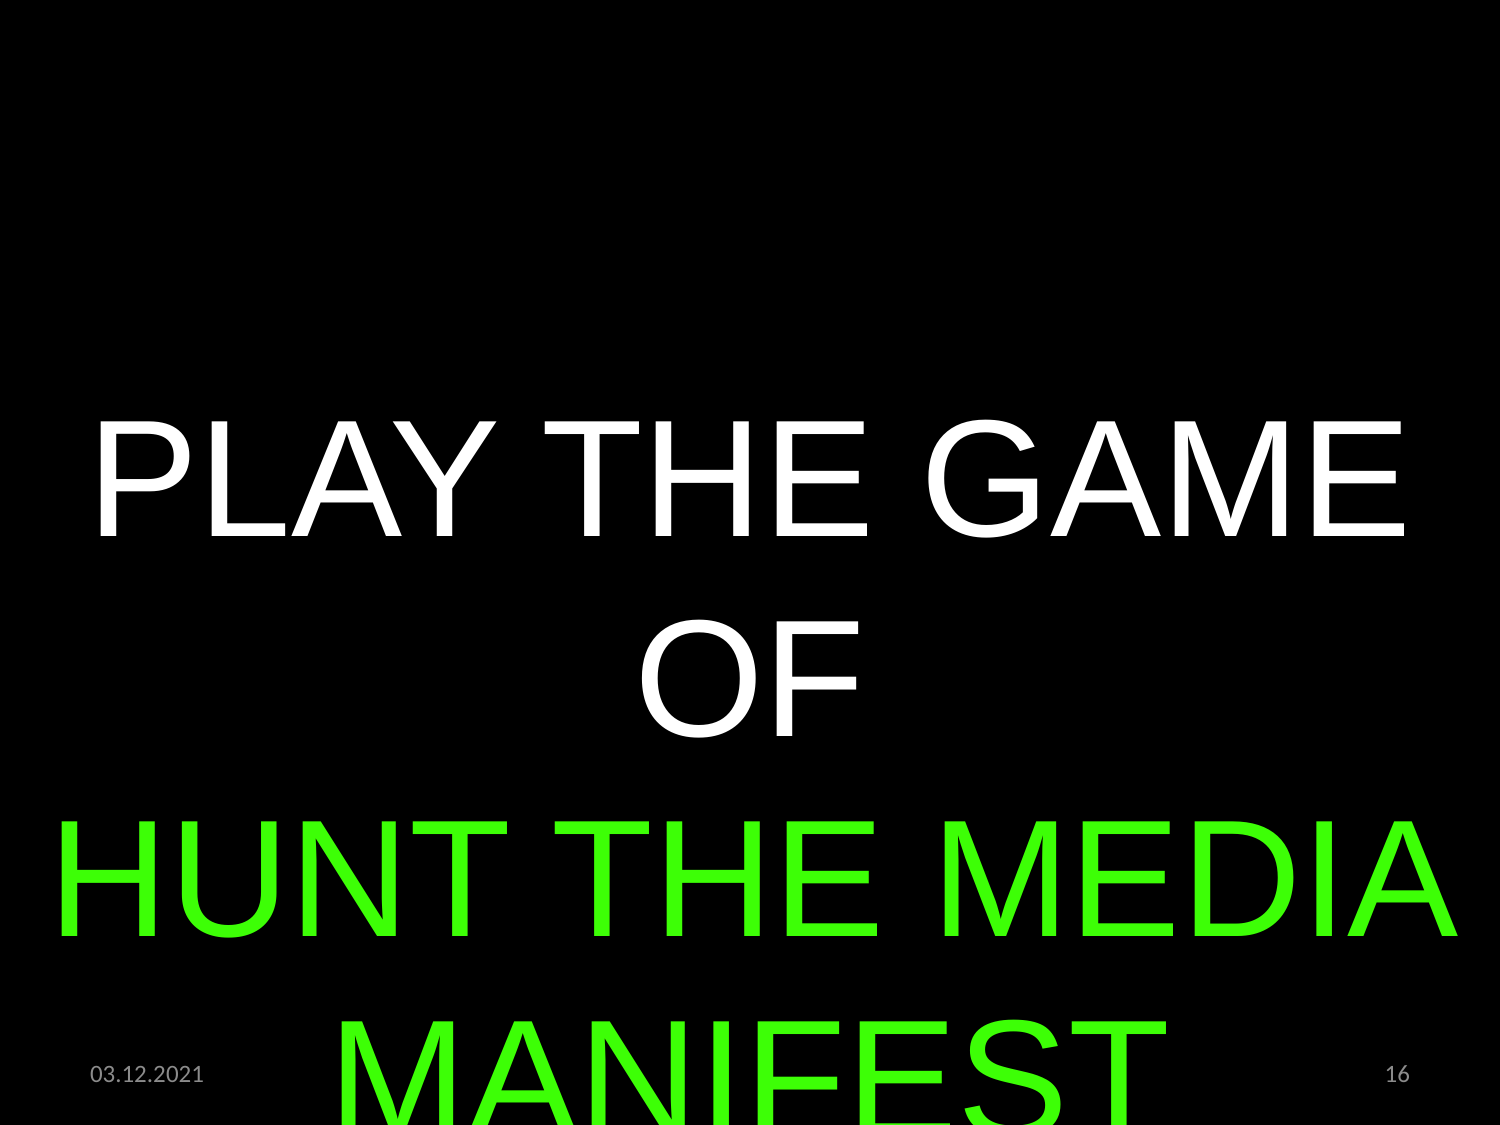

PLAY THE GAME OF
HUNT THE MEDIA MANIFEST
03.12.2021
16